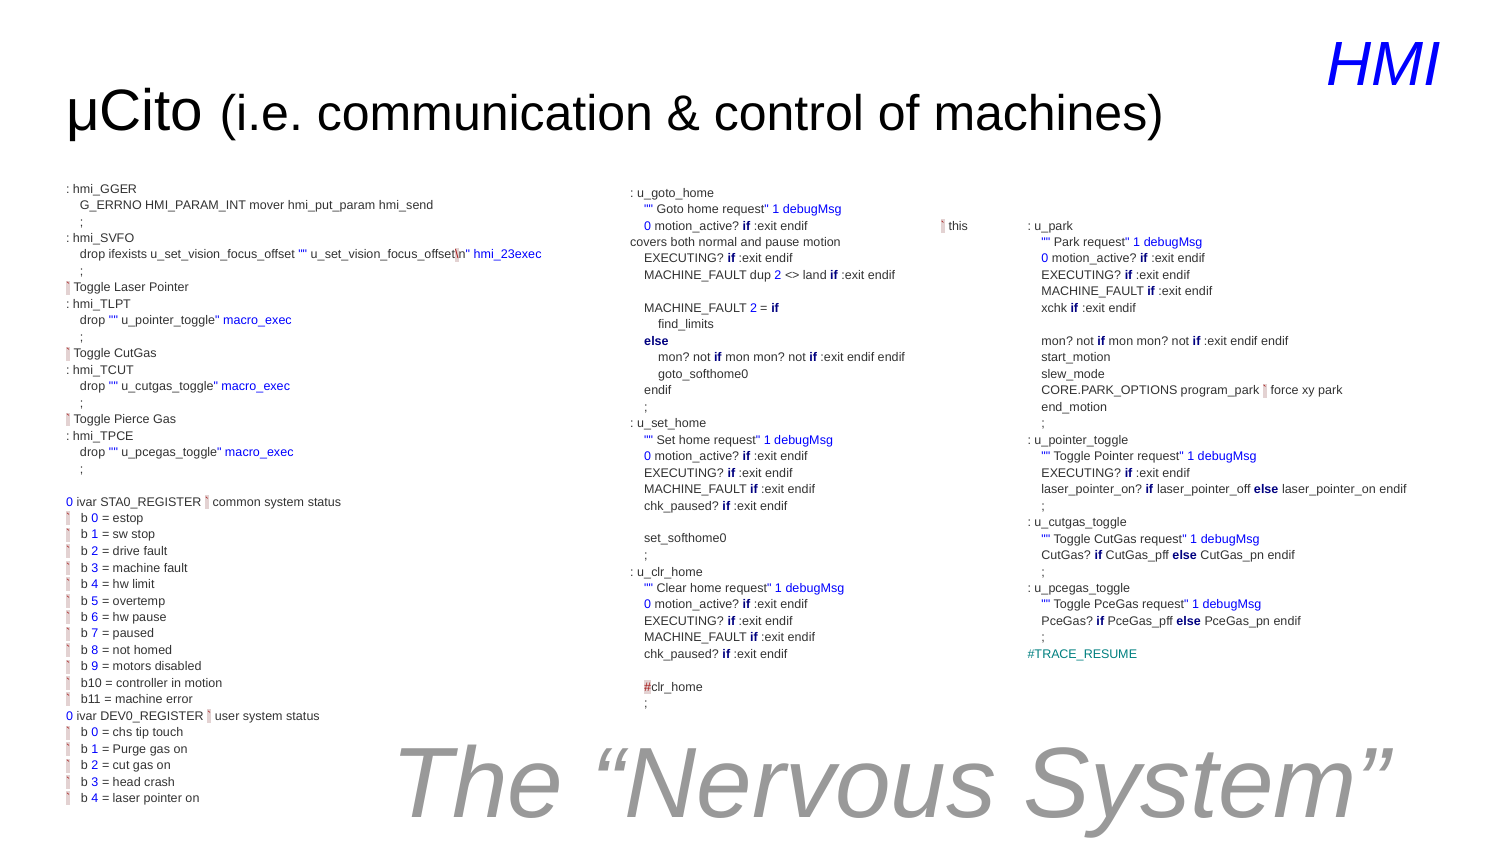

HMI
# μCito (i.e. communication & control of machines)
: u_goto_home
    "" Goto home request" 1 debugMsg
    0 motion_active? if :exit endif                                      ` this covers both normal and pause motion
    EXECUTING? if :exit endif
    MACHINE_FAULT dup 2 <> land if :exit endif
    MACHINE_FAULT 2 = if
        find_limits
    else
        mon? not if mon mon? not if :exit endif endif
        goto_softhome0
    endif
    ;
: u_set_home
    "" Set home request" 1 debugMsg
    0 motion_active? if :exit endif
    EXECUTING? if :exit endif
    MACHINE_FAULT if :exit endif
    chk_paused? if :exit endif
    set_softhome0
    ;
: u_clr_home
    "" Clear home request" 1 debugMsg
    0 motion_active? if :exit endif
    EXECUTING? if :exit endif
    MACHINE_FAULT if :exit endif
    chk_paused? if :exit endif
    #clr_home
    ;
: hmi_GGER
    G_ERRNO HMI_PARAM_INT mover hmi_put_param hmi_send
    ;
: hmi_SVFO
    drop ifexists u_set_vision_focus_offset "" u_set_vision_focus_offset\n" hmi_23exec
    ;
` Toggle Laser Pointer
: hmi_TLPT
    drop "" u_pointer_toggle" macro_exec
    ;
` Toggle CutGas
: hmi_TCUT
    drop "" u_cutgas_toggle" macro_exec
    ;
` Toggle Pierce Gas
: hmi_TPCE
    drop "" u_pcegas_toggle" macro_exec
    ;
0 ivar STA0_REGISTER ` common system status
`   b 0 = estop
`   b 1 = sw stop
`   b 2 = drive fault
`   b 3 = machine fault
`   b 4 = hw limit
`   b 5 = overtemp
`   b 6 = hw pause
`   b 7 = paused
`   b 8 = not homed
`   b 9 = motors disabled
`   b10 = controller in motion
`   b11 = machine error
0 ivar DEV0_REGISTER ` user system status
`   b 0 = chs tip touch
`   b 1 = Purge gas on
`   b 2 = cut gas on
`   b 3 = head crash
`   b 4 = laser pointer on
: u_park
    "" Park request" 1 debugMsg
    0 motion_active? if :exit endif
    EXECUTING? if :exit endif
    MACHINE_FAULT if :exit endif
    xchk if :exit endif
    mon? not if mon mon? not if :exit endif endif
    start_motion
    slew_mode
    CORE.PARK_OPTIONS program_park ` force xy park
    end_motion
    ;
: u_pointer_toggle
    "" Toggle Pointer request" 1 debugMsg
    EXECUTING? if :exit endif
    laser_pointer_on? if laser_pointer_off else laser_pointer_on endif
    ;
: u_cutgas_toggle
    "" Toggle CutGas request" 1 debugMsg
    CutGas? if CutGas_pff else CutGas_pn endif
    ;
: u_pcegas_toggle
    "" Toggle PceGas request" 1 debugMsg
    PceGas? if PceGas_pff else PceGas_pn endif
    ;
#TRACE_RESUME

The “Nervous System”